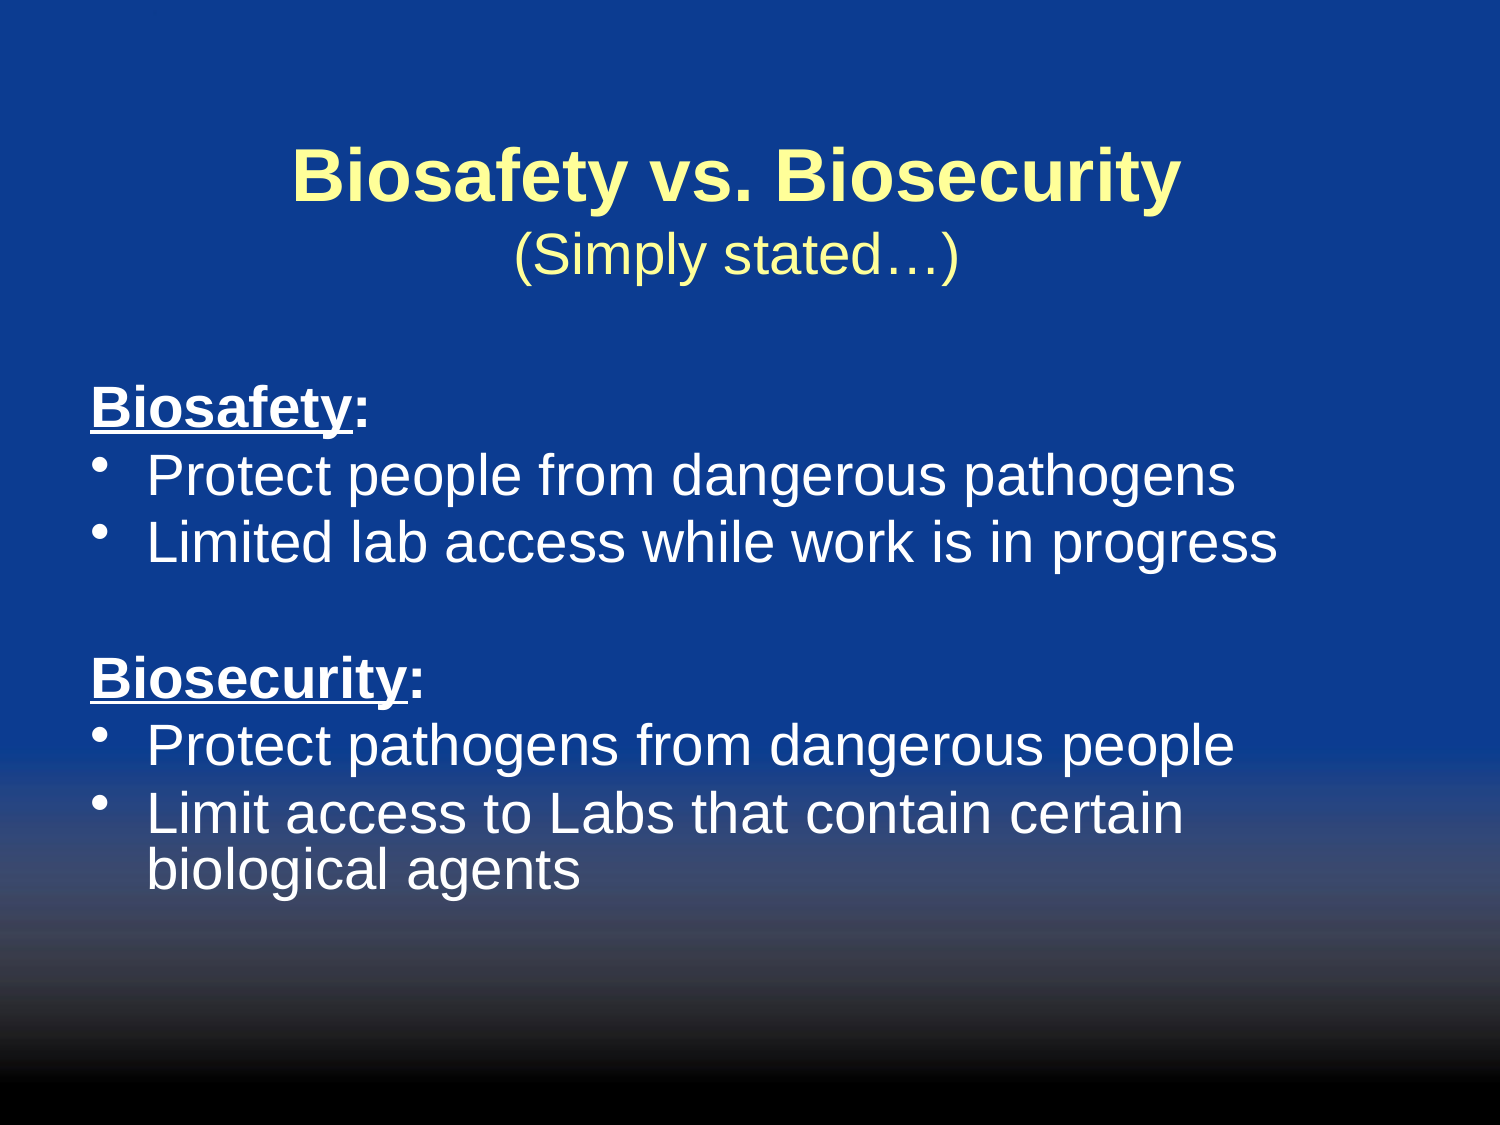

# Biosafety vs. Biosecurity (Simply stated…)
Biosafety:
Protect people from dangerous pathogens
Limited lab access while work is in progress

Biosecurity:
Protect pathogens from dangerous people
Limit access to Labs that contain certain biological agents